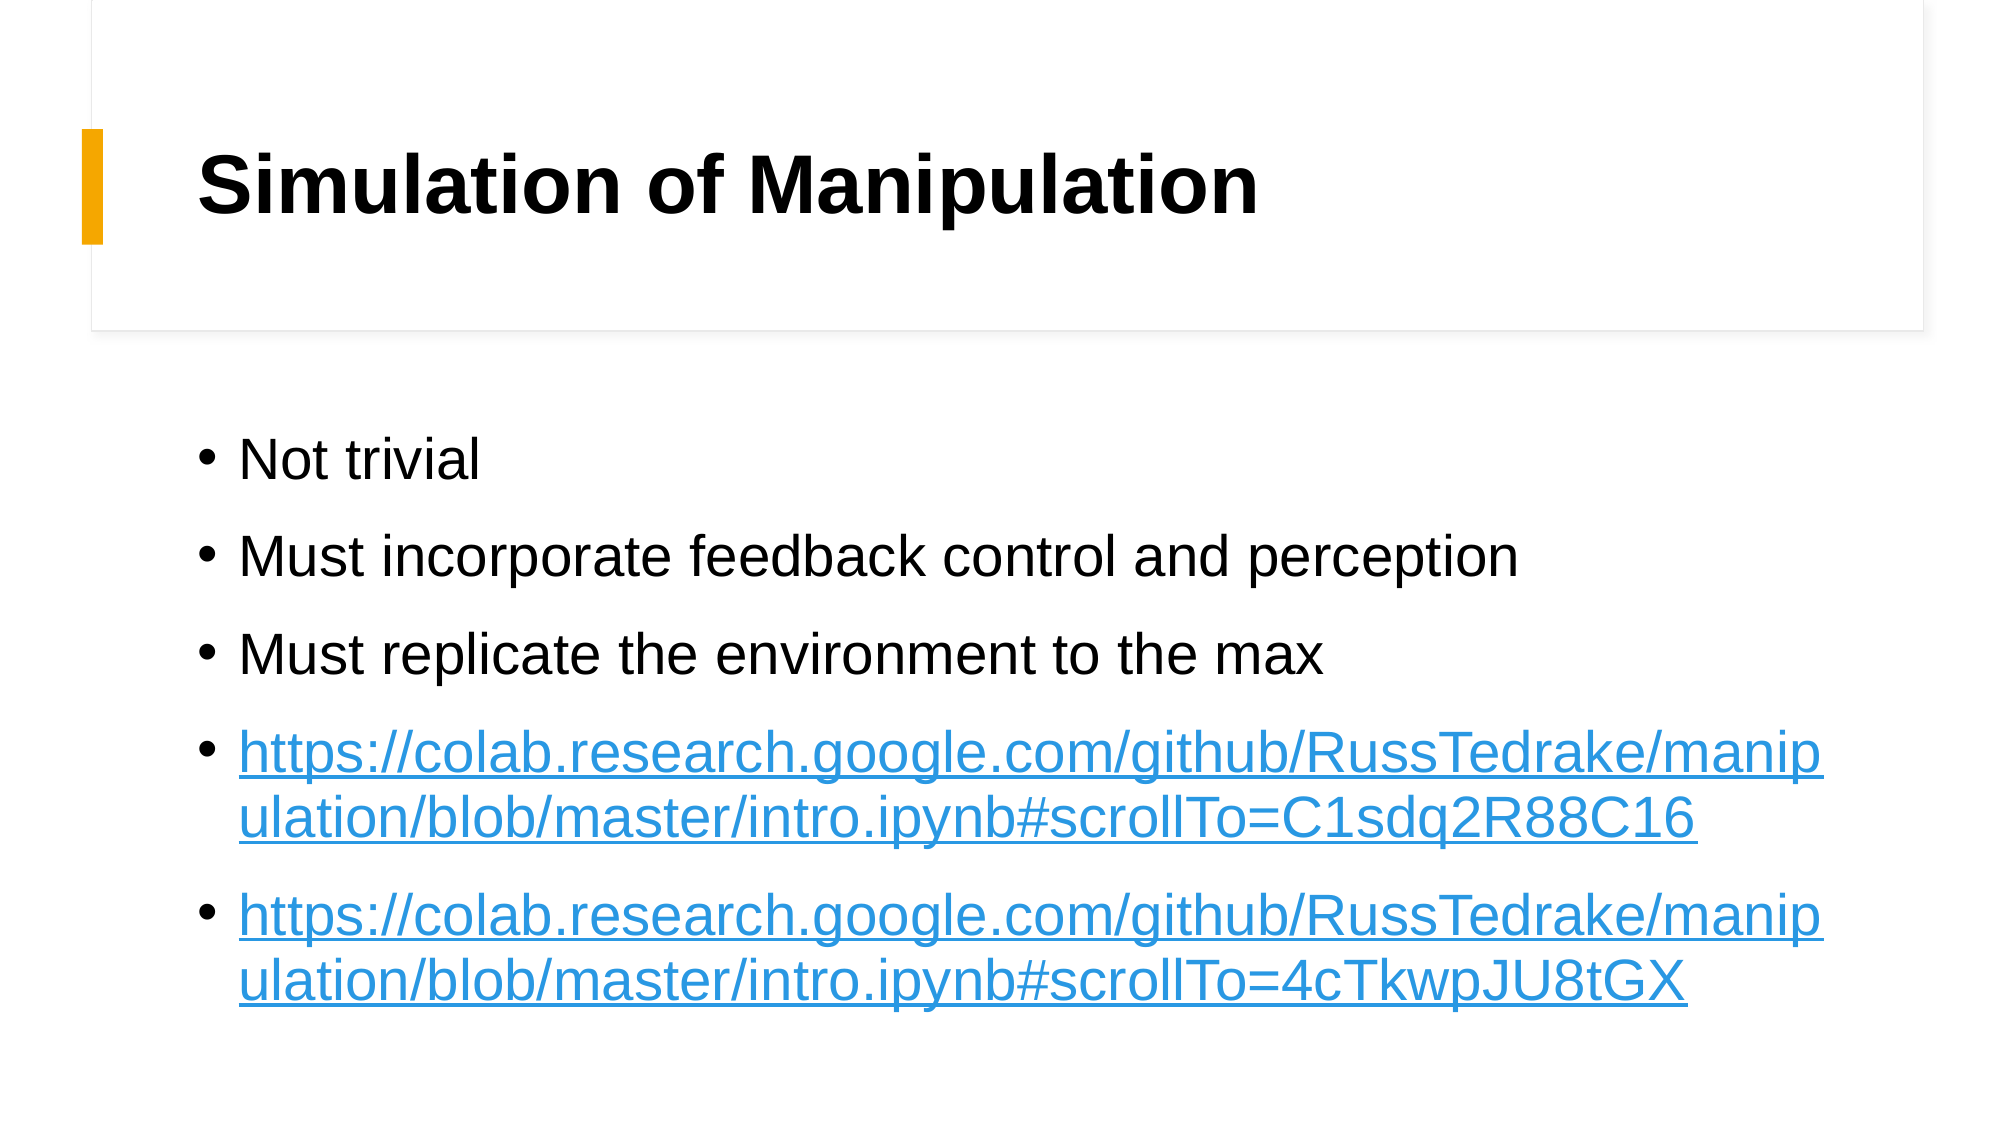

# Simulation of Manipulation
Not trivial
Must incorporate feedback control and perception
Must replicate the environment to the max
https://colab.research.google.com/github/RussTedrake/manipulation/blob/master/intro.ipynb#scrollTo=C1sdq2R88C16
https://colab.research.google.com/github/RussTedrake/manipulation/blob/master/intro.ipynb#scrollTo=4cTkwpJU8tGX